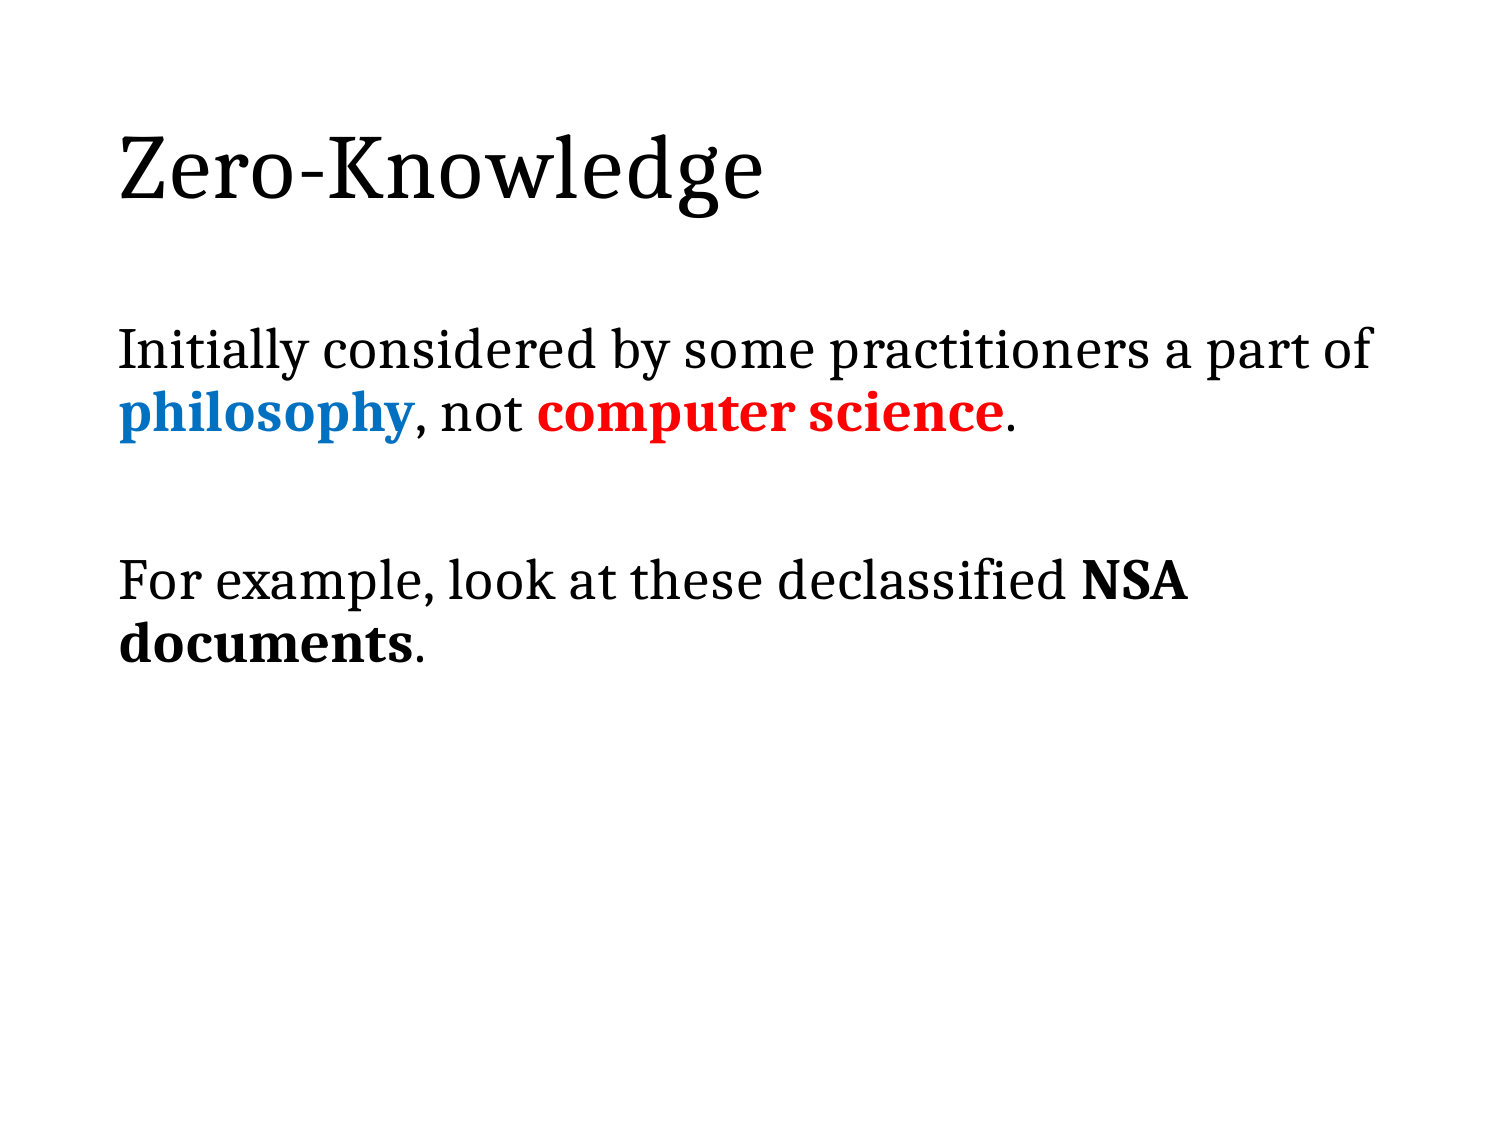

# Zero-Knowledge
Initially considered by some practitioners a part of philosophy, not computer science.

For example, look at these declassified NSA documents.